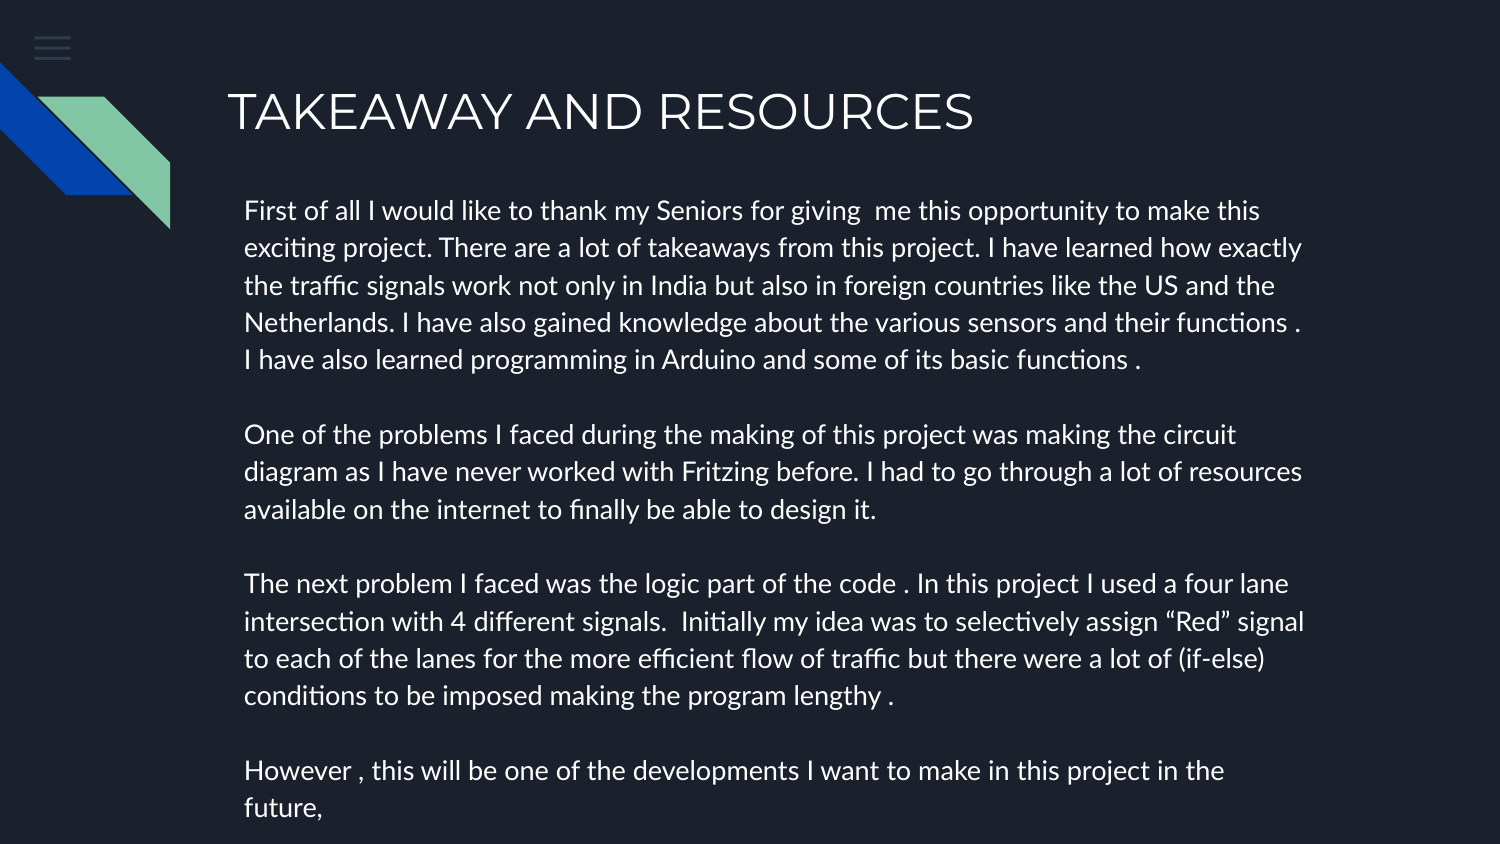

# TAKEAWAY AND RESOURCES
First of all I would like to thank my Seniors for giving  me this opportunity to make this exciting project. There are a lot of takeaways from this project. I have learned how exactly the traffic signals work not only in India but also in foreign countries like the US and the Netherlands. I have also gained knowledge about the various sensors and their functions .
I have also learned programming in Arduino and some of its basic functions .

One of the problems I faced during the making of this project was making the circuit diagram as I have never worked with Fritzing before. I had to go through a lot of resources available on the internet to finally be able to design it.

The next problem I faced was the logic part of the code . In this project I used a four lane intersection with 4 different signals.  Initially my idea was to selectively assign “Red” signal to each of the lanes for the more efficient flow of traffic but there were a lot of (if-else) conditions to be imposed making the program lengthy .

However , this will be one of the developments I want to make in this project in the future,